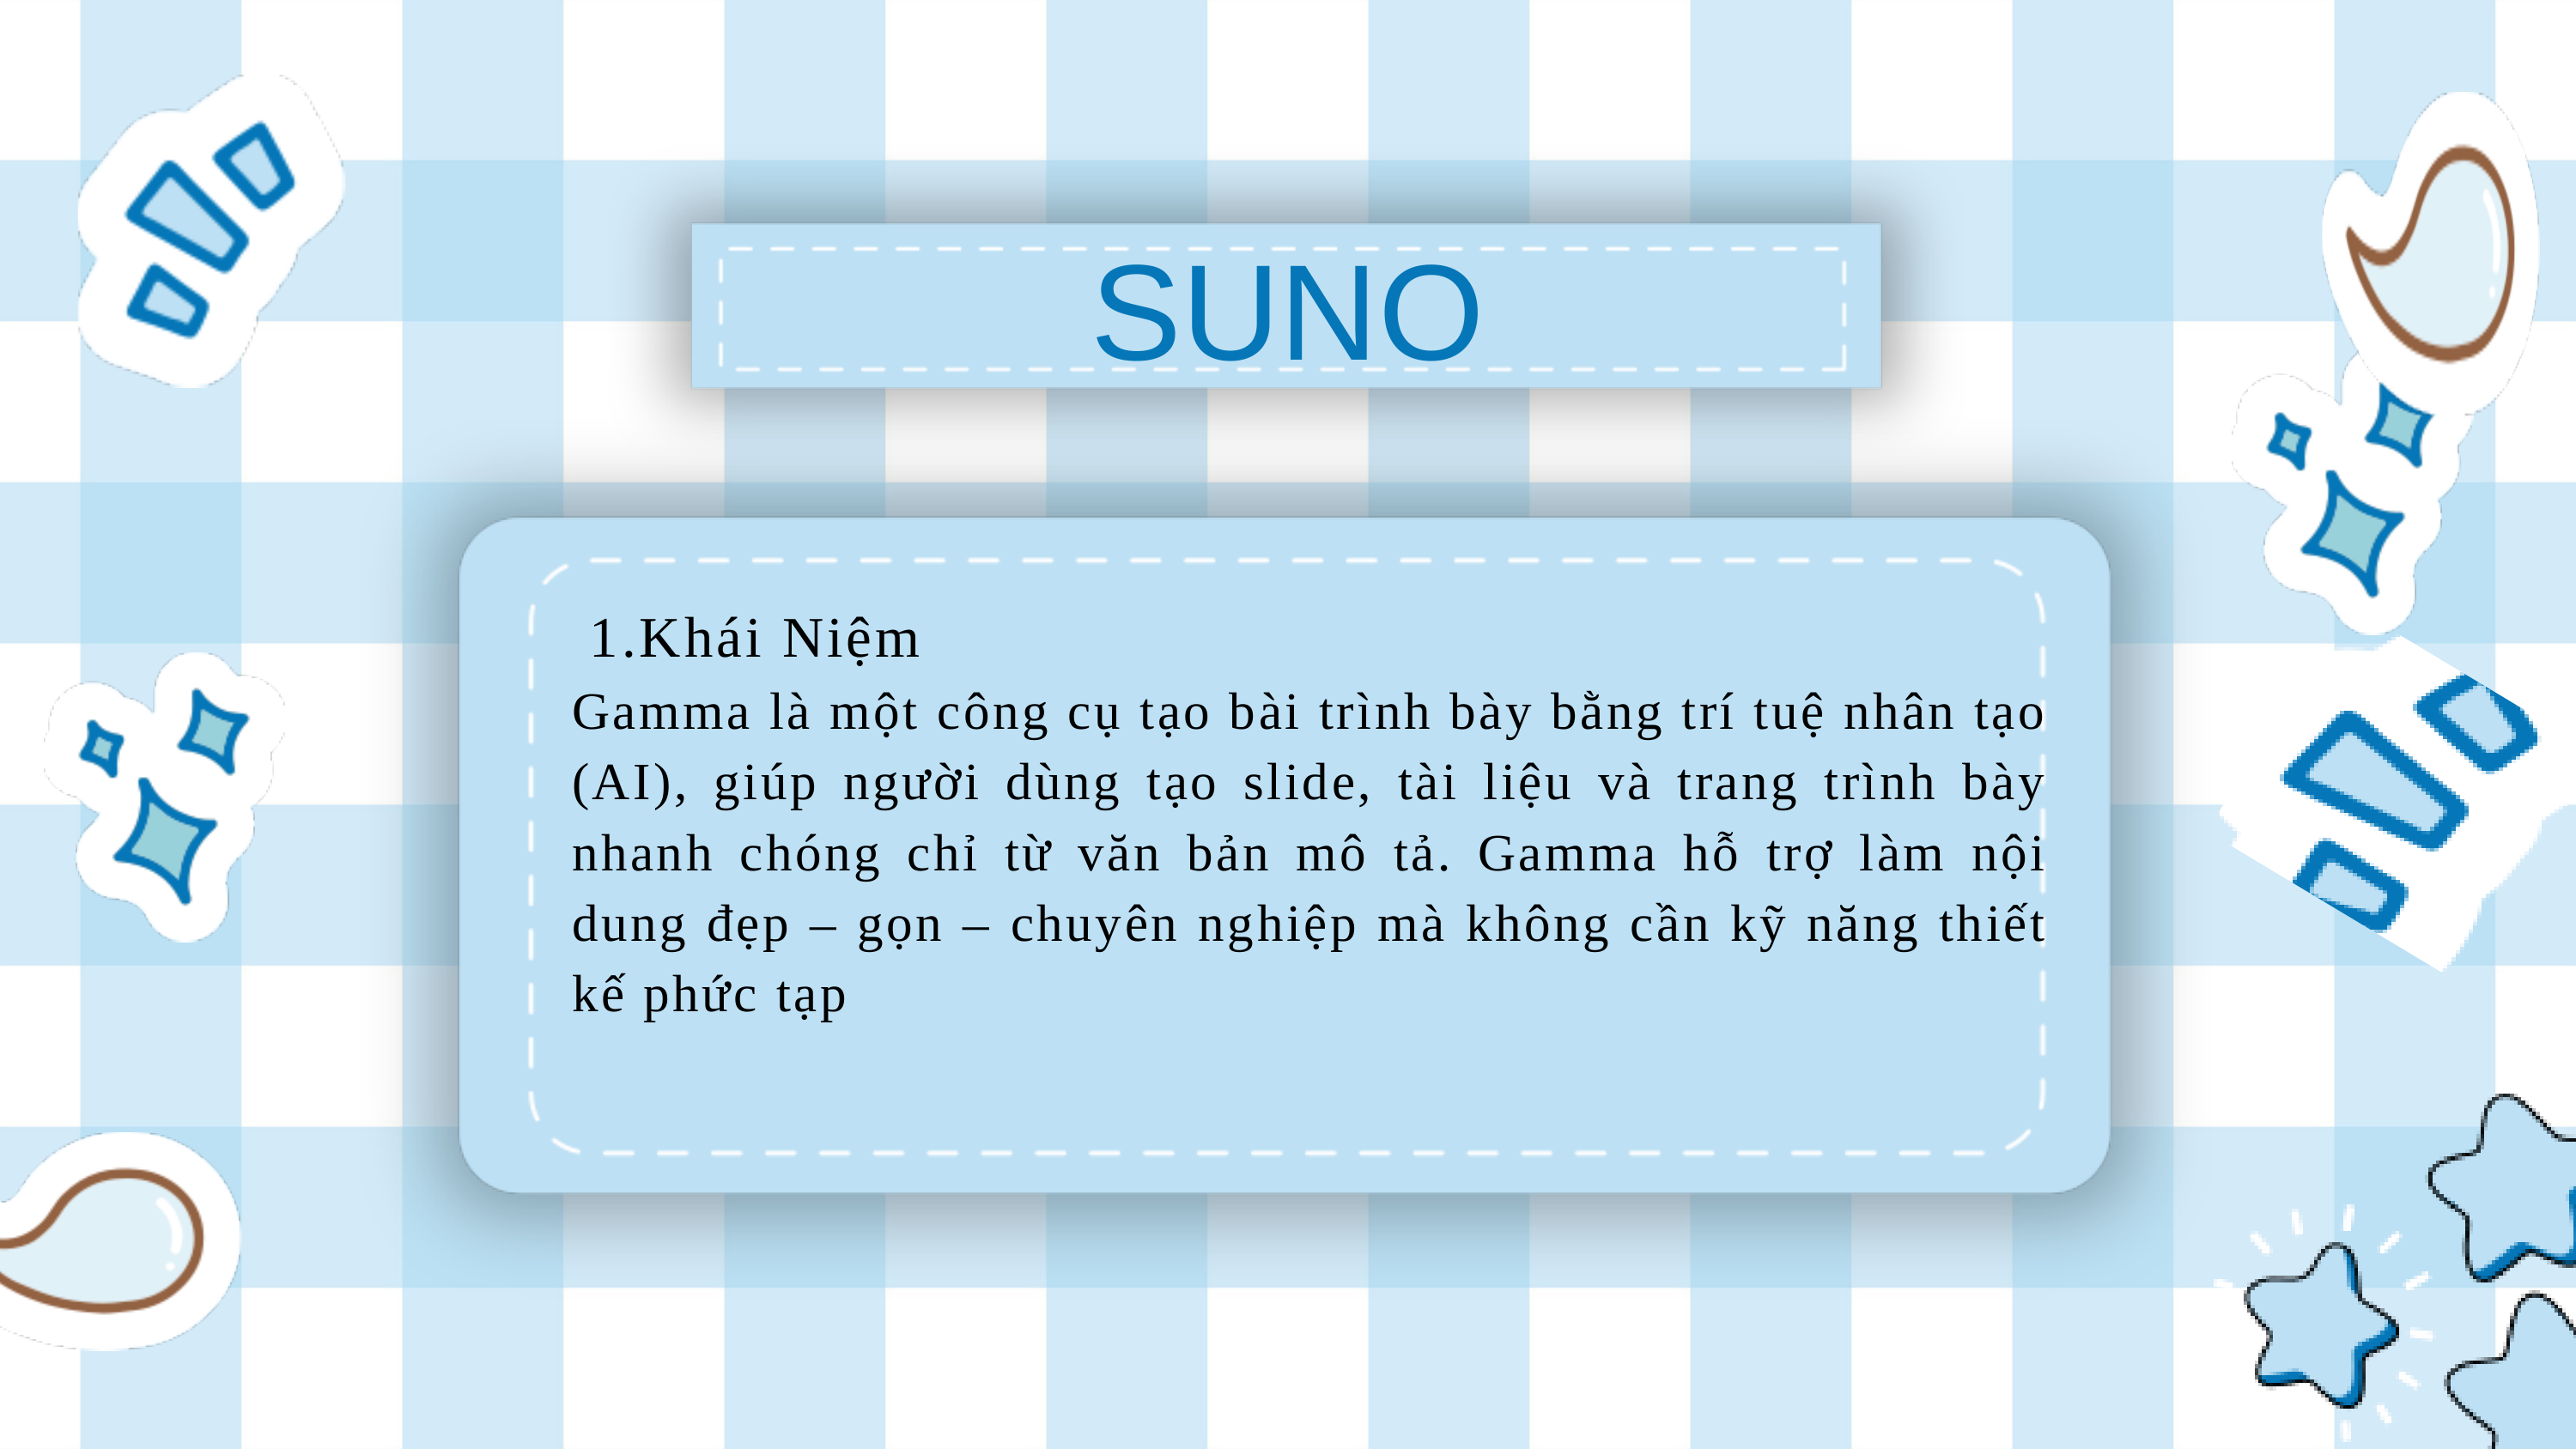

SUNO

 1.Khái Niệm
Gamma là một công cụ tạo bài trình bày bằng trí tuệ nhân tạo (AI), giúp người dùng tạo slide, tài liệu và trang trình bày nhanh chóng chỉ từ văn bản mô tả. Gamma hỗ trợ làm nội dung đẹp – gọn – chuyên nghiệp mà không cần kỹ năng thiết kế phức tạp